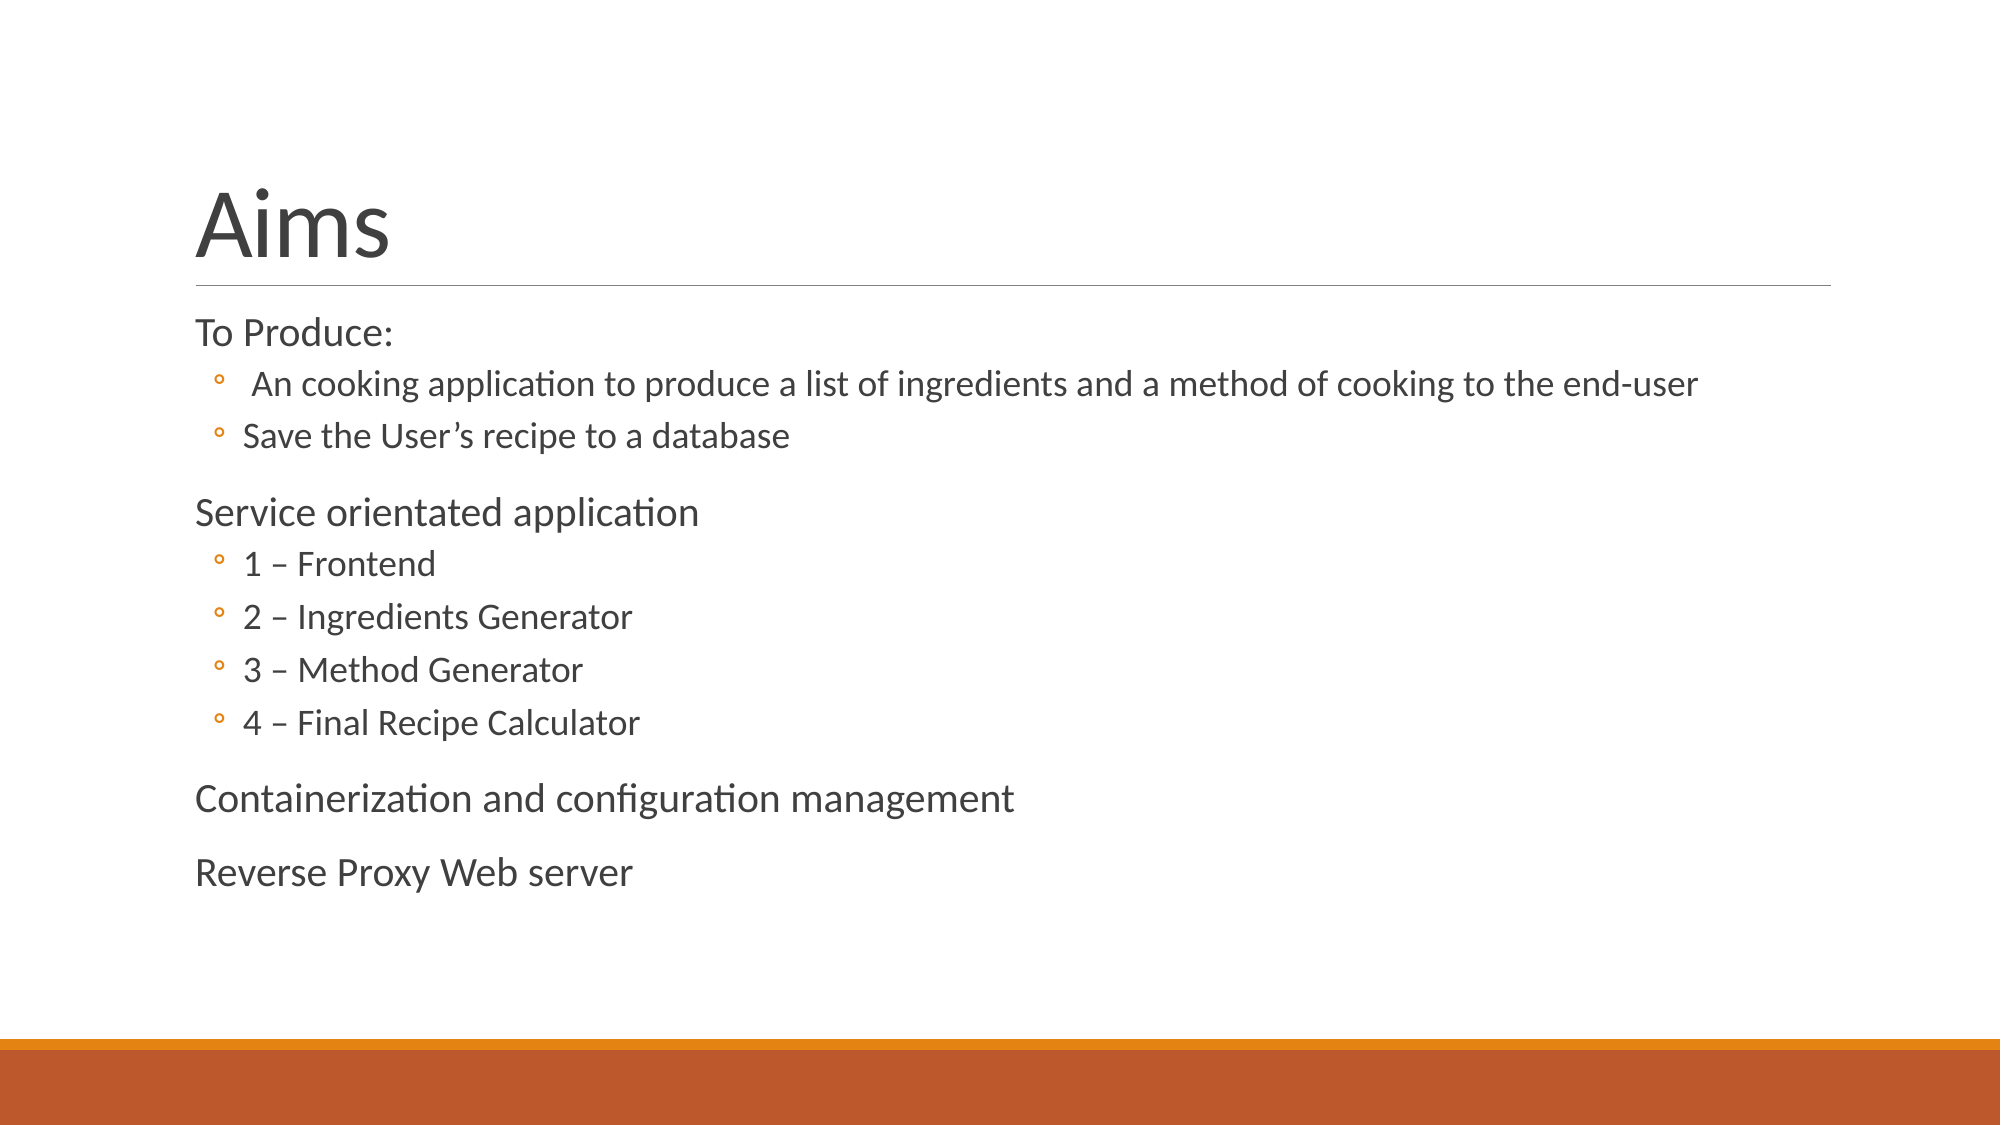

# Aims
To Produce:
 An cooking application to produce a list of ingredients and a method of cooking to the end-user
Save the User’s recipe to a database
Service orientated application
1 – Frontend
2 – Ingredients Generator
3 – Method Generator
4 – Final Recipe Calculator
Containerization and configuration management
Reverse Proxy Web server